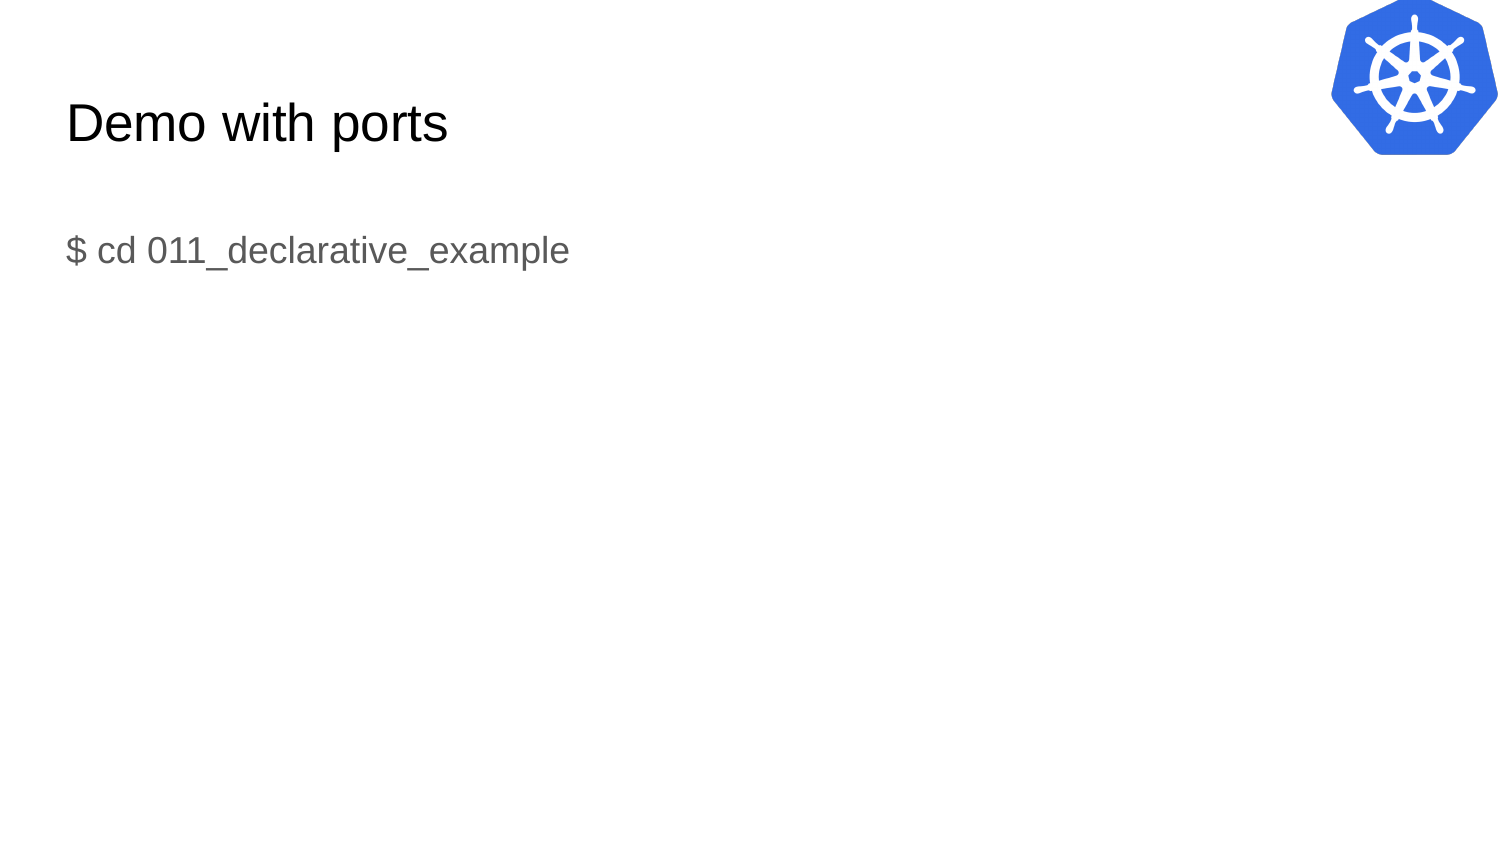

# Demo with ports
$ cd 011_declarative_example